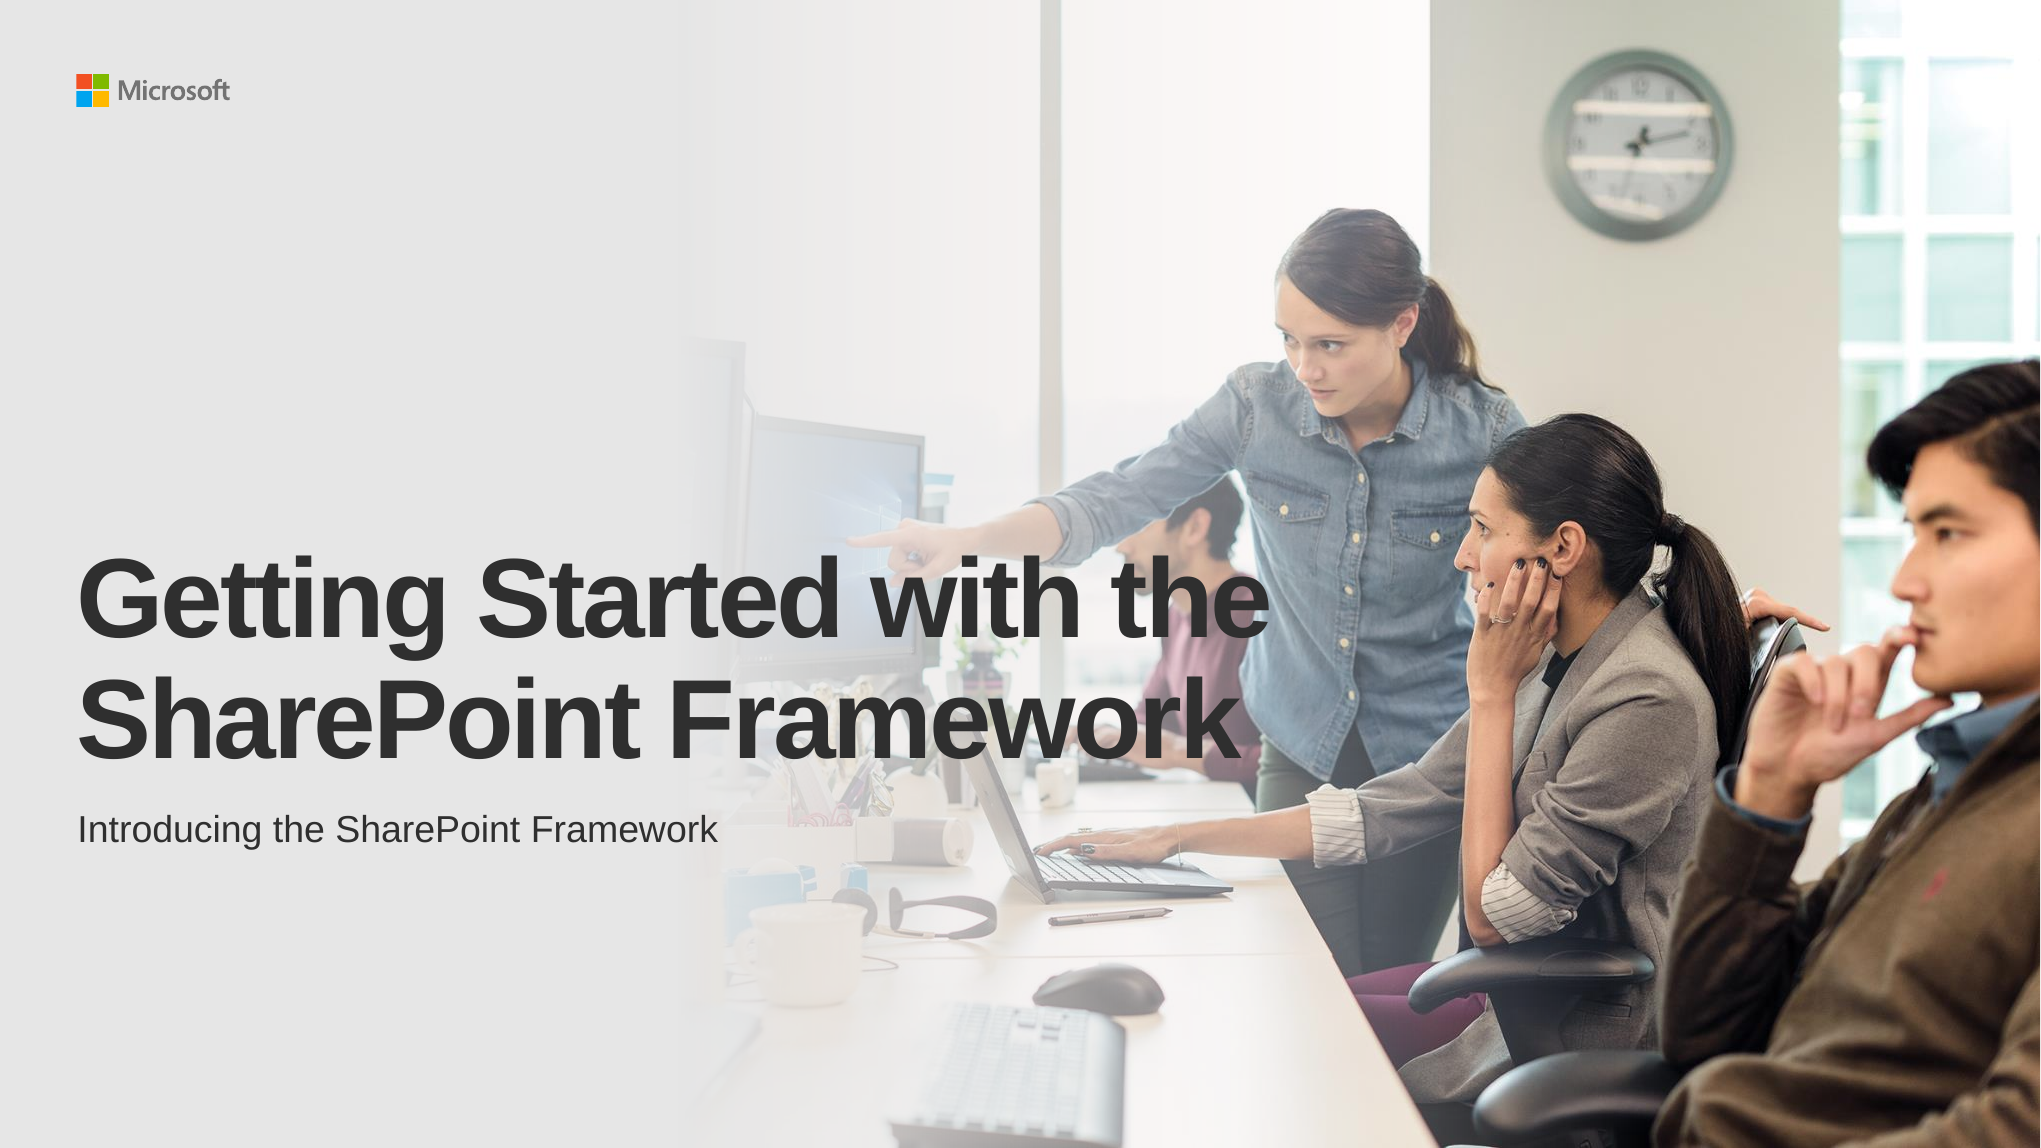

# Getting Started with the SharePoint Framework
Introducing the SharePoint Framework